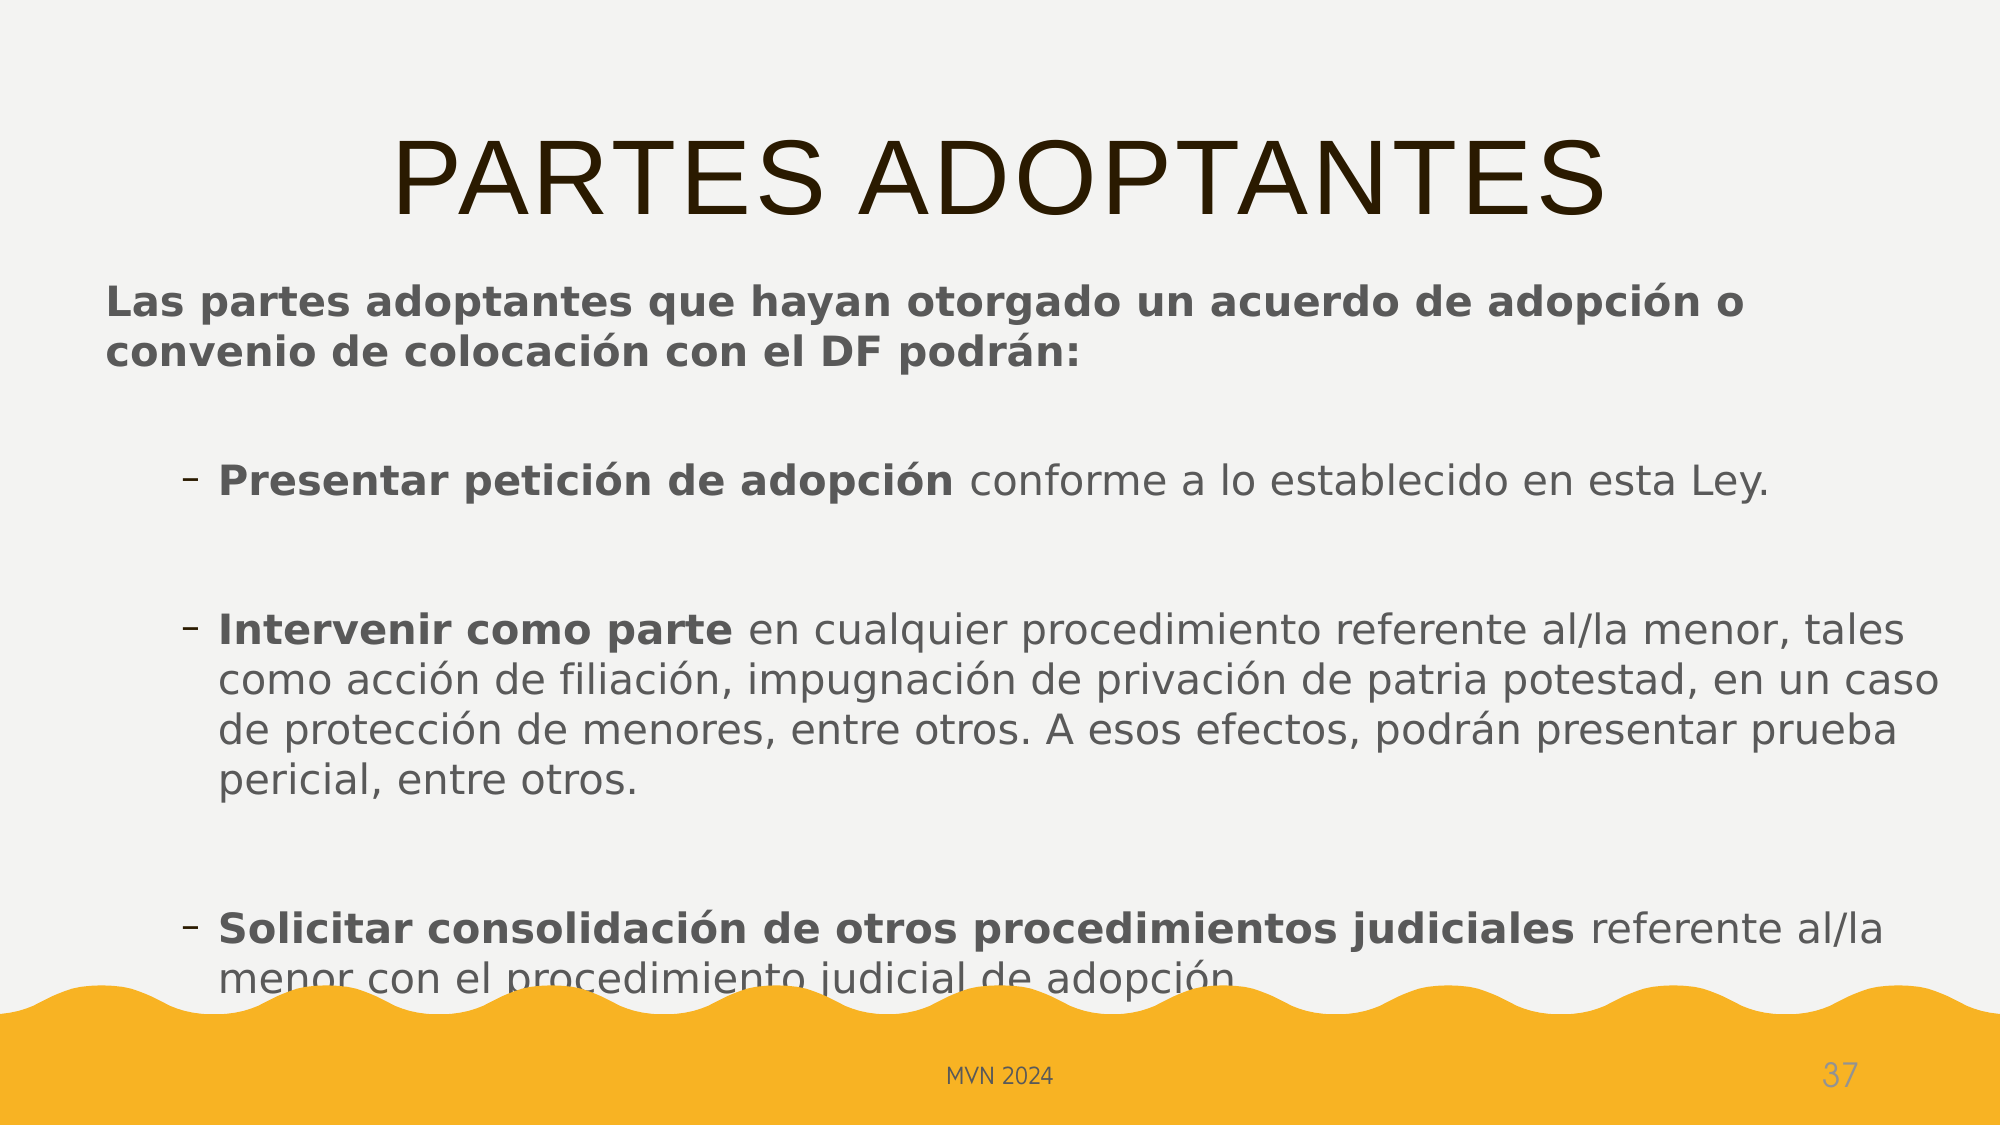

# Partes Adoptantes
Las partes adoptantes que hayan otorgado un acuerdo de adopción o convenio de colocación con el DF podrán:

Presentar petición de adopción conforme a lo establecido en esta Ley.

Intervenir como parte en cualquier procedimiento referente al/la menor, tales como acción de filiación, impugnación de privación de patria potestad, en un caso de protección de menores, entre otros. A esos efectos, podrán presentar prueba pericial, entre otros.

Solicitar consolidación de otros procedimientos judiciales referente al/la menor con el procedimiento judicial de adopción.

MVN 2024
37